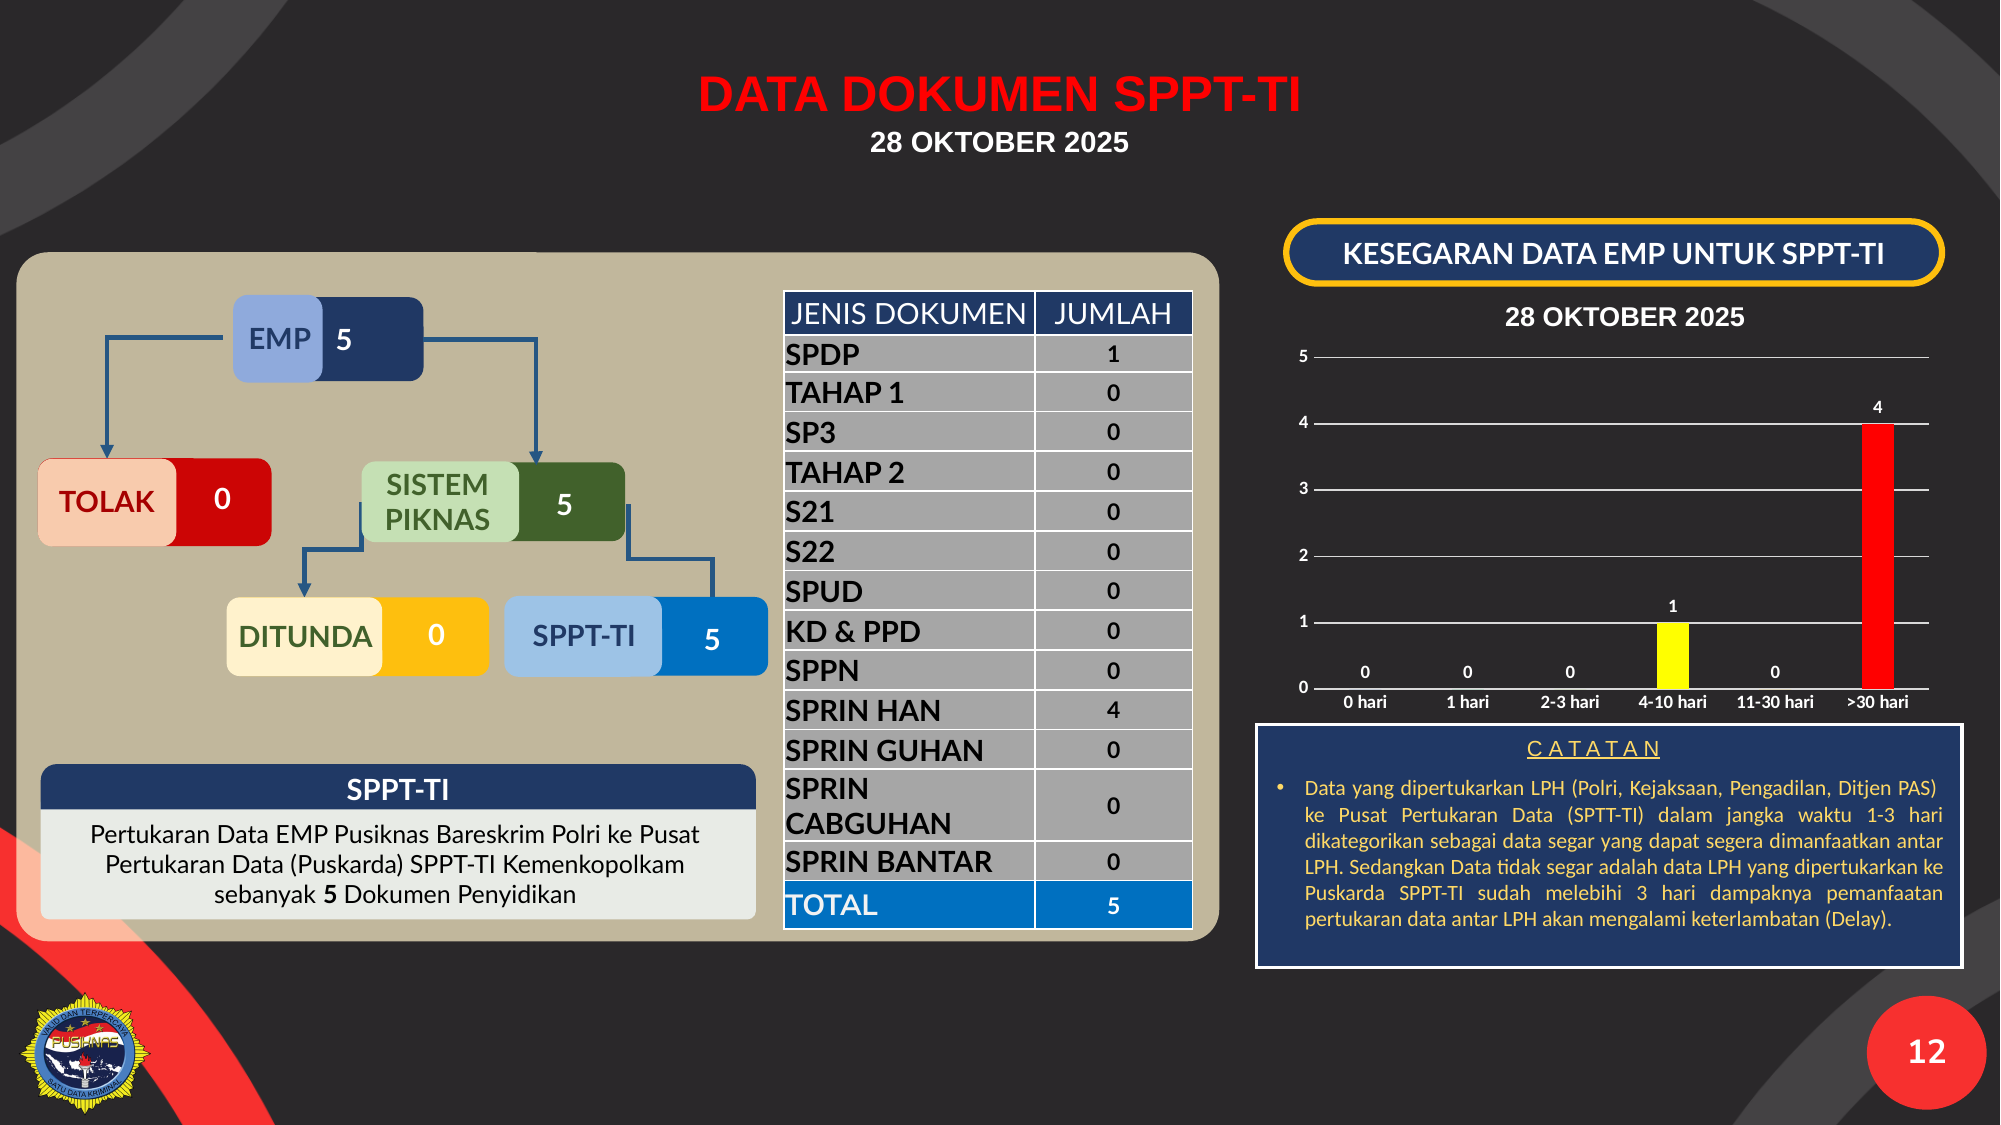

DATA DOKUMEN SPPT-TI
28 OKTOBER 2025
KESEGARAN DATA EMP UNTUK SPPT-TI
28 OKTOBER 2025

| JENIS DOKUMEN | JUMLAH |
| --- | --- |
| SPDP | 1 |
| TAHAP 1 | 0 |
| SP3 | 0 |
| TAHAP 2 | 0 |
| S21 | 0 |
| S22 | 0 |
| SPUD | 0 |
| KD & PPD | 0 |
| SPPN | 0 |
| SPRIN HAN | 4 |
| SPRIN GUHAN | 0 |
| SPRIN CABGUHAN | 0 |
| SPRIN BANTAR | 0 |
| TOTAL | 5 |

          5
EMP

0
TOLAK
SISTEM PIKNAS

 5

SPPT-TI
 5

0
DITUNDA

### Chart

| Category |  |
|---|---|
| 0 hari | 0.0 |
| 1 hari | 0.0 |
| 2-3 hari | 0.0 |
| 4-10 hari | 1.0 |
| 11-30 hari | 0.0 |
| >30 hari | 4.0 |
CATATAN
SPPT-TI

Data yang dipertukarkan LPH (Polri, Kejaksaan, Pengadilan, Ditjen PAS)  ke Pusat Pertukaran Data (SPTT-TI) dalam jangka waktu 1-3 hari dikategorikan sebagai data segar yang dapat segera dimanfaatkan antar LPH. Sedangkan Data tidak segar adalah data LPH yang dipertukarkan ke Puskarda SPPT-TI sudah melebihi 3 hari dampaknya pemanfaatan pertukaran data antar LPH akan mengalami keterlambatan (Delay).

Pertukaran Data EMP Pusiknas Bareskrim Polri ke Pusat Pertukaran Data (Puskarda) SPPT-TI Kemenkopolkam sebanyak 5 Dokumen Penyidikan